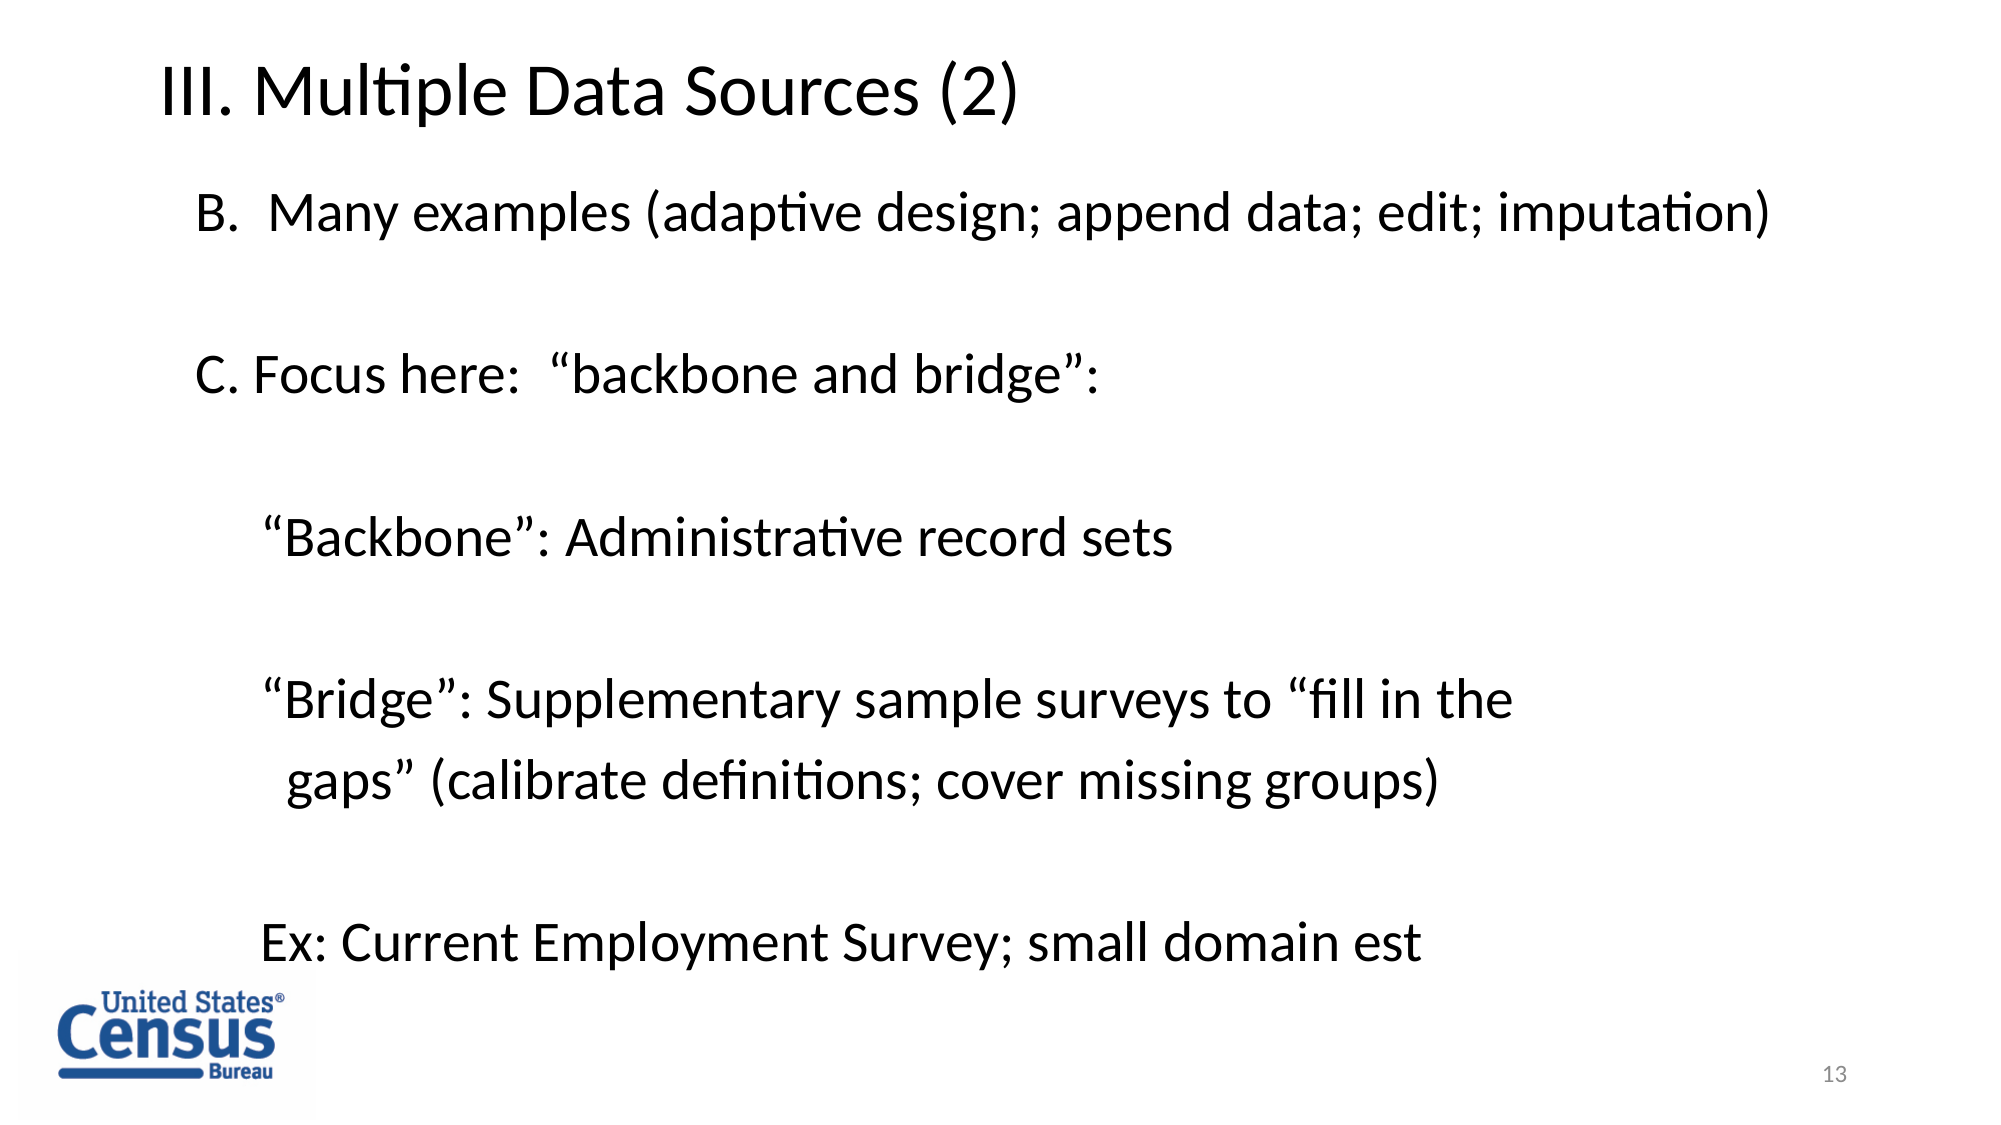

13
# III. Multiple Data Sources (2)
B.  Many examples (adaptive design; append data; edit; imputation)

C. Focus here:  “backbone and bridge”:

     “Backbone”: Administrative record sets

     “Bridge”: Supplementary sample surveys to “fill in the
       gaps” (calibrate definitions; cover missing groups)

     Ex: Current Employment Survey; small domain est